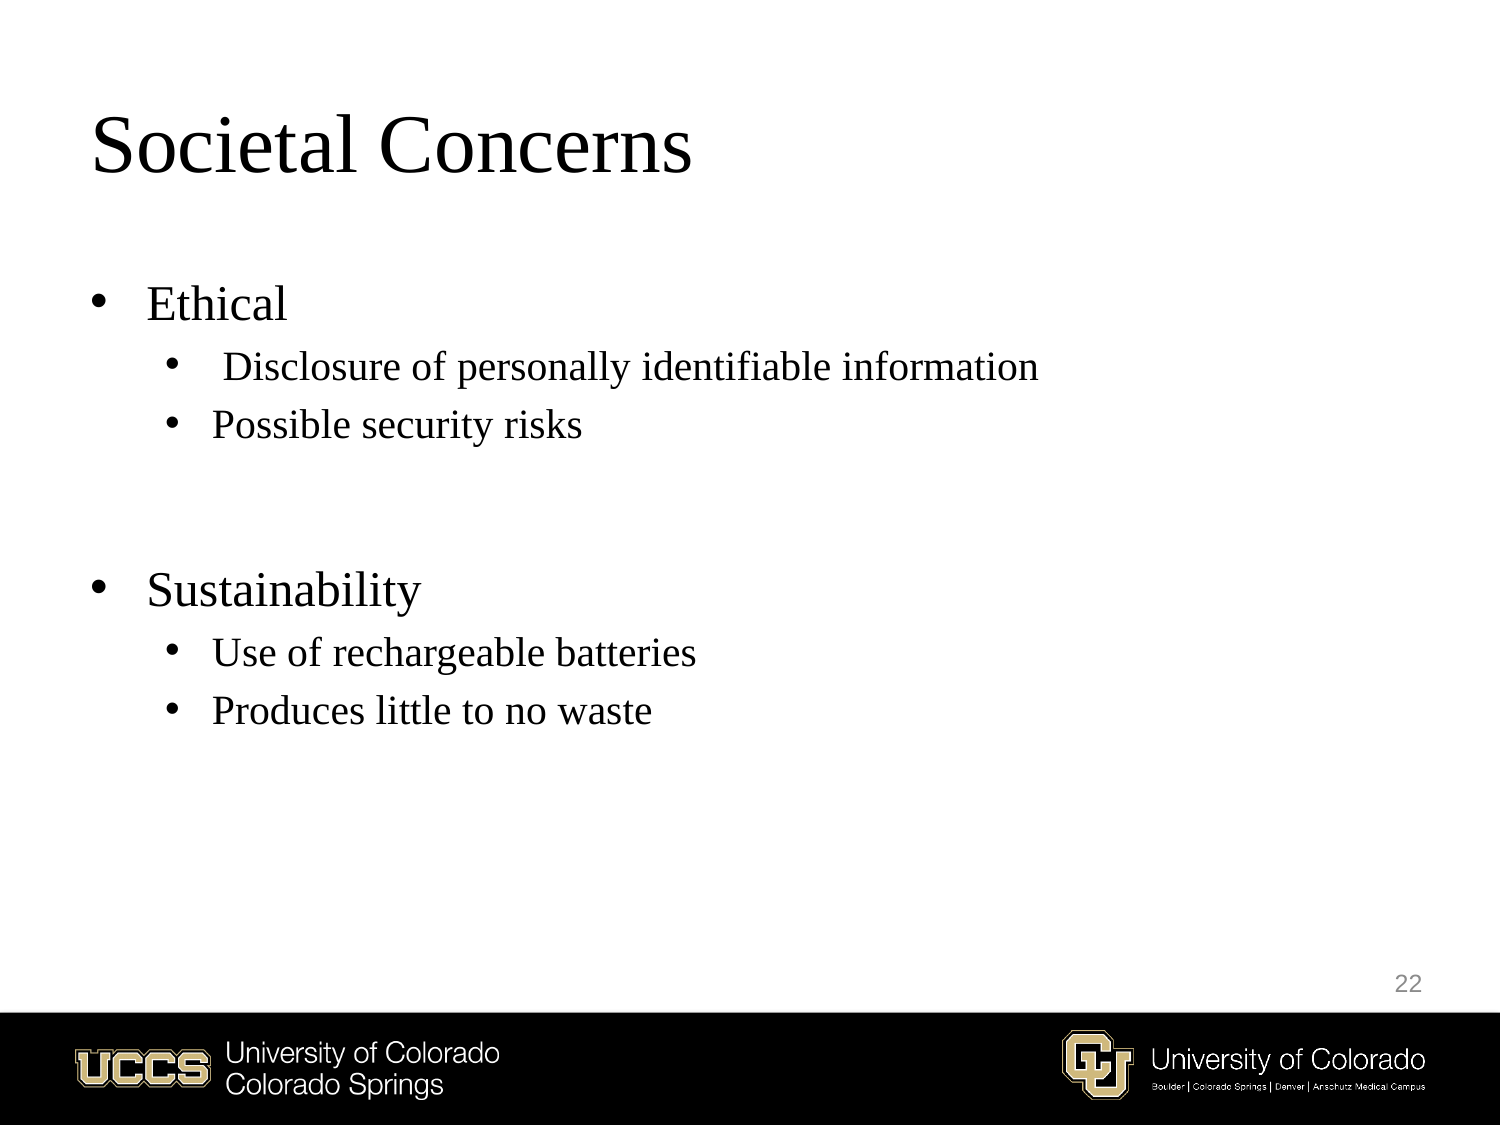

# Societal Concerns
Ethical
 Disclosure of personally identifiable information
Possible security risks

Sustainability
Use of rechargeable batteries
Produces little to no waste
22